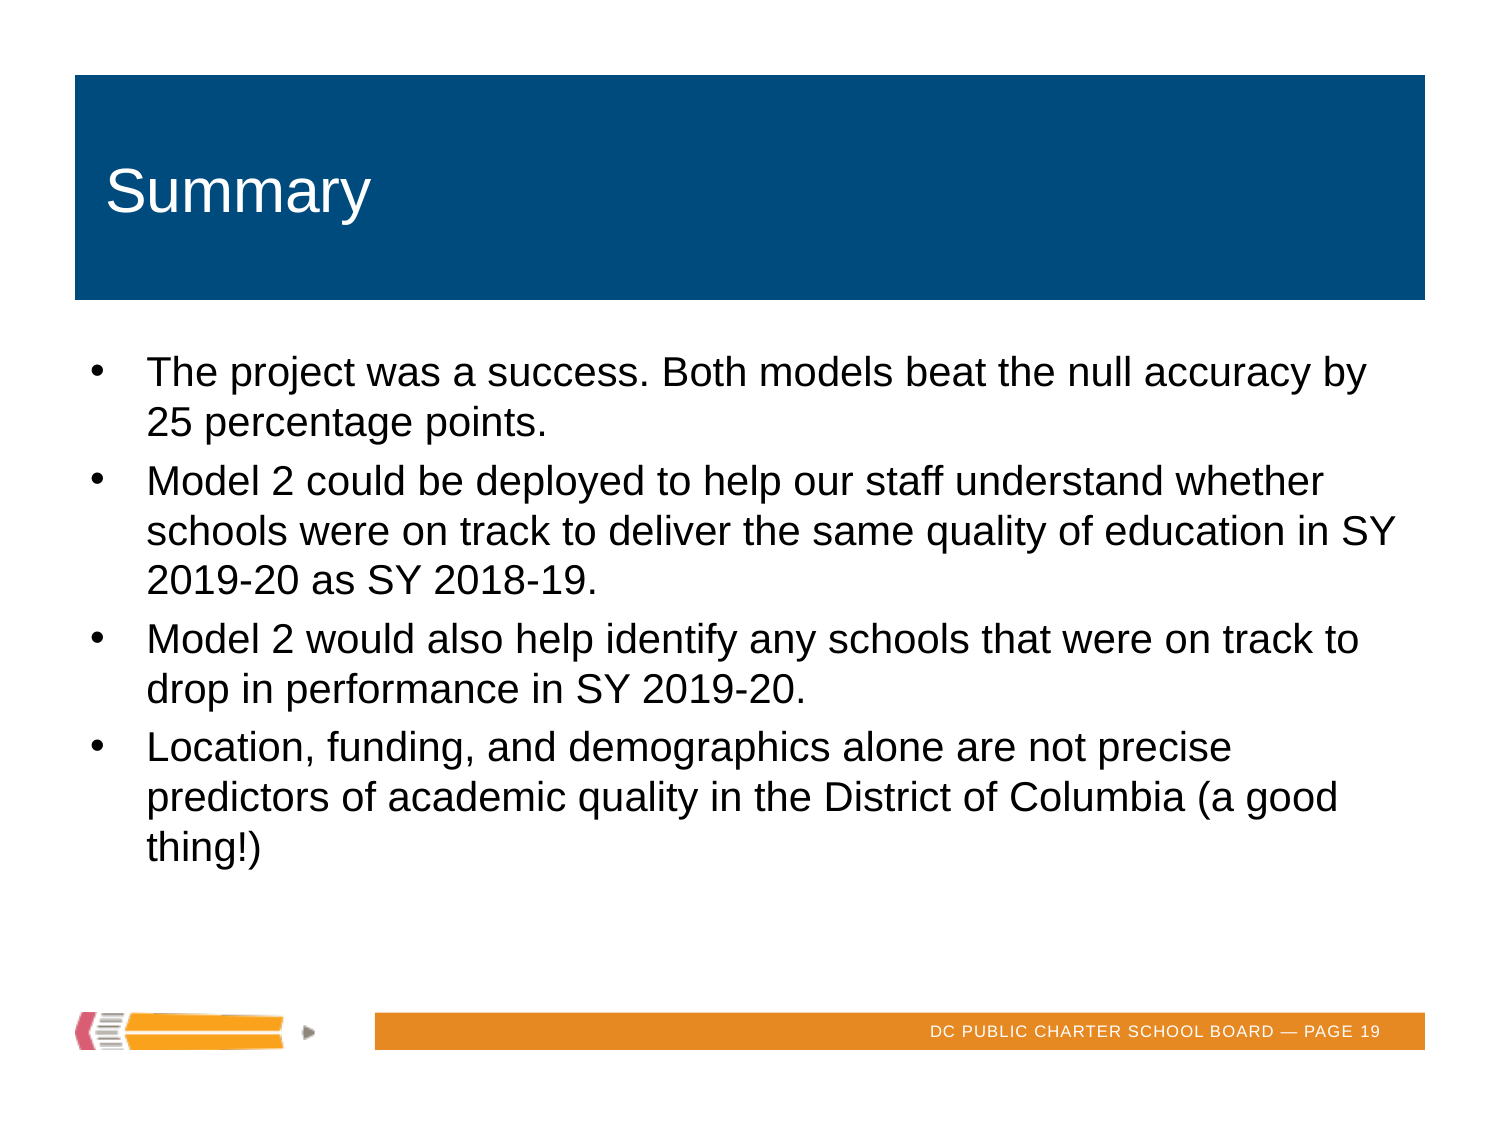

# Summary
The project was a success. Both models beat the null accuracy by 25 percentage points.
Model 2 could be deployed to help our staff understand whether schools were on track to deliver the same quality of education in SY 2019-20 as SY 2018-19.
Model 2 would also help identify any schools that were on track to drop in performance in SY 2019-20.
Location, funding, and demographics alone are not precise predictors of academic quality in the District of Columbia (a good thing!)